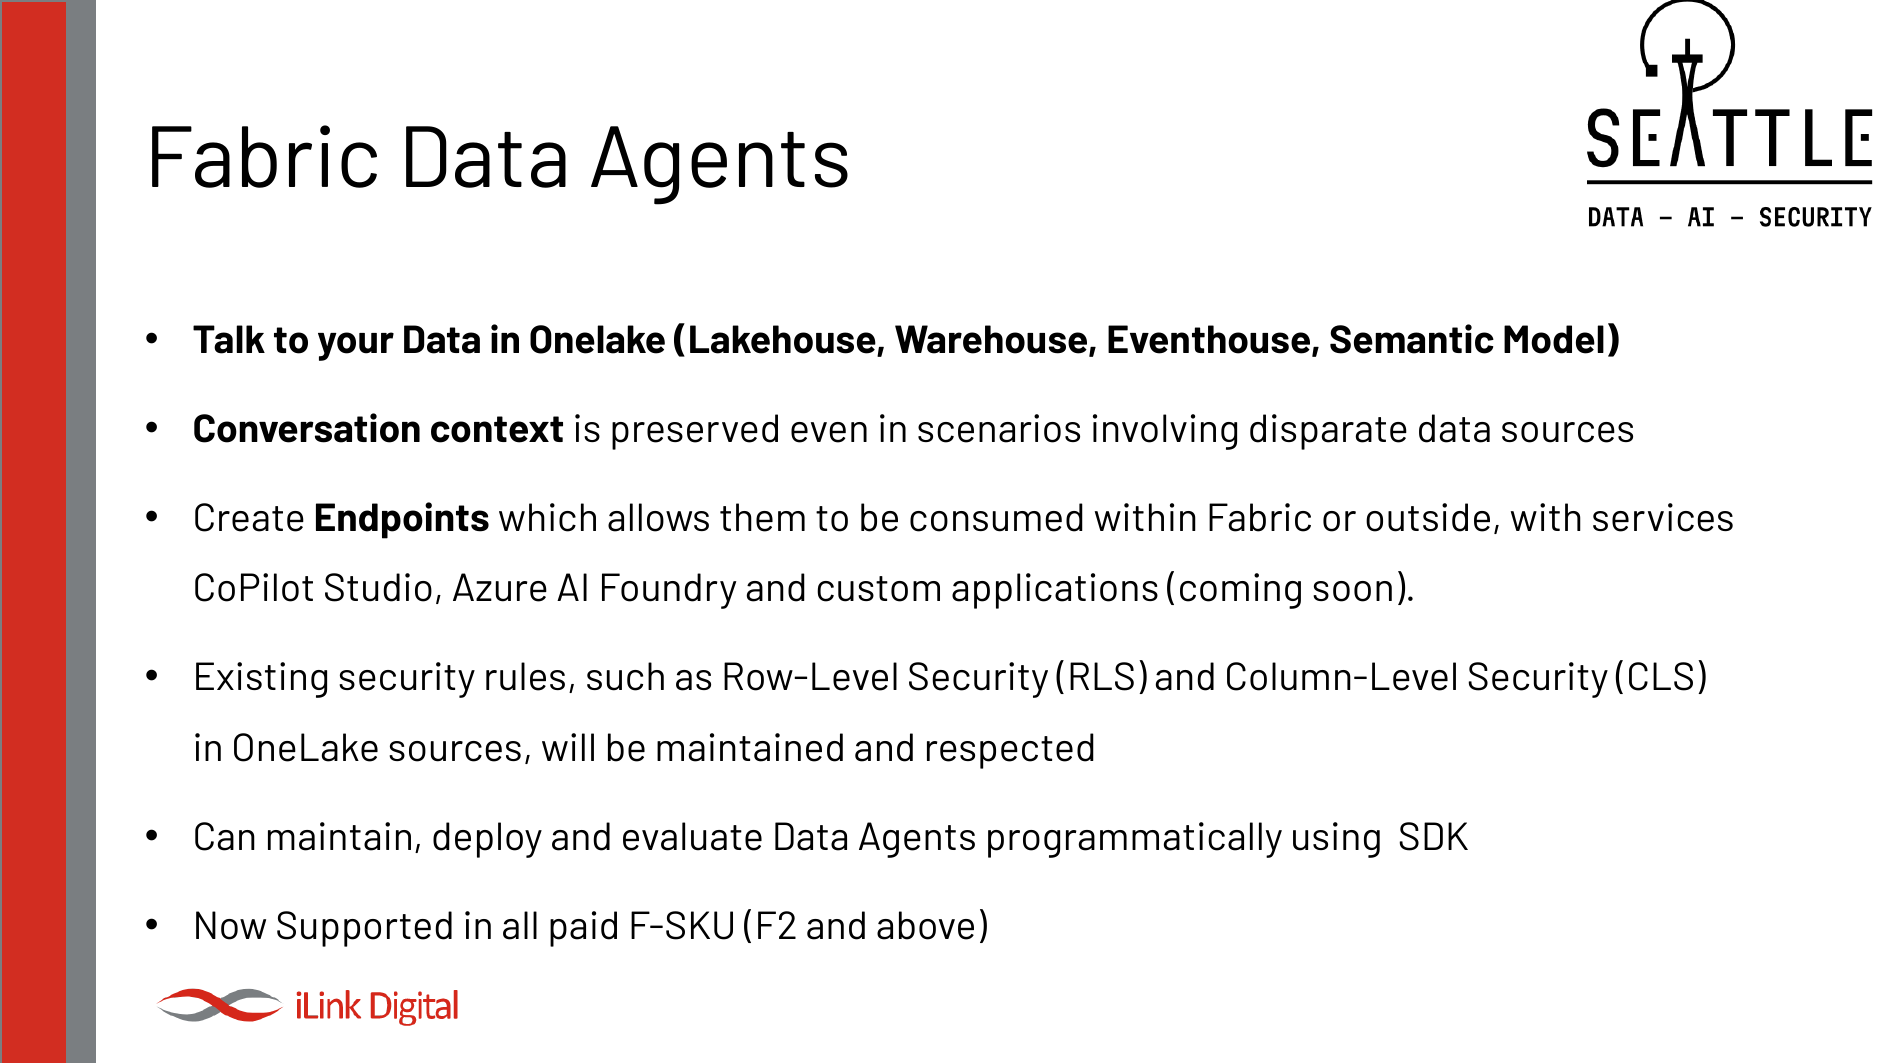

# Fabric Data Agents
Talk to your Data in Onelake (Lakehouse, Warehouse, Eventhouse, Semantic Model)
Conversation context is preserved even in scenarios involving disparate data sources
Create Endpoints which allows them to be consumed within Fabric or outside, with services CoPilot Studio, Azure AI Foundry and custom applications (coming soon).
Existing security rules, such as Row-Level Security (RLS) and Column-Level Security (CLS) in OneLake sources, will be maintained and respected
Can maintain, deploy and evaluate Data Agents programmatically using  SDK
Now Supported in all paid F-SKU (F2 and above)